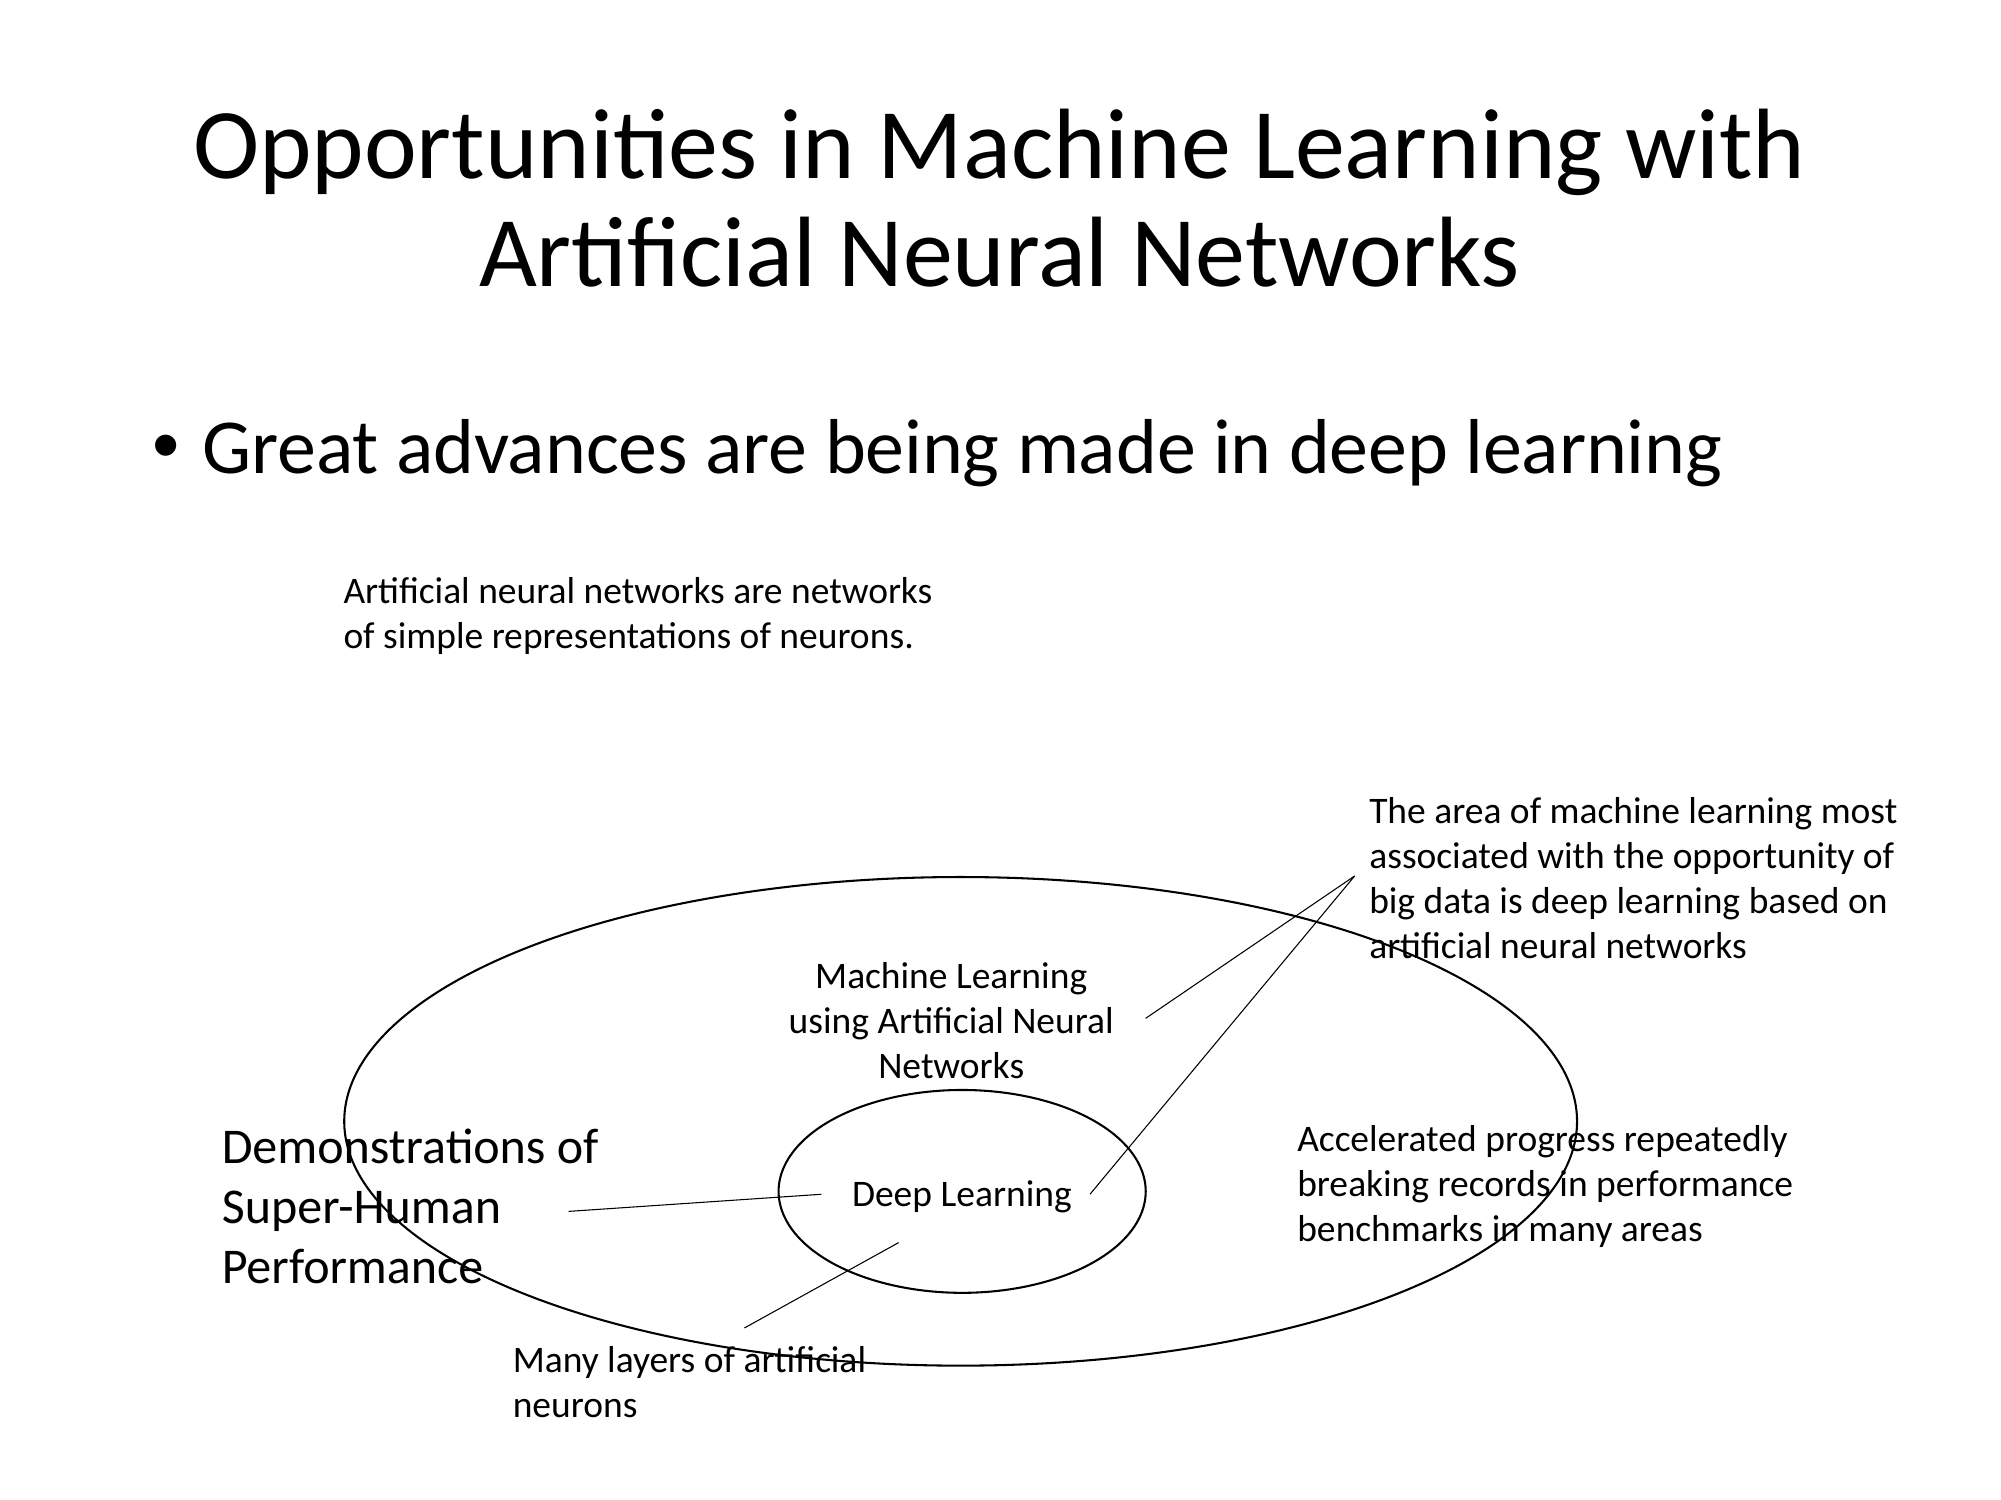

# Opportunities in Machine Learning with Artificial Neural Networks
Great advances are being made in deep learning
Artificial neural networks are networks of simple representations of neurons.
The area of machine learning most associated with the opportunity of big data is deep learning based on artificial neural networks

Machine Learning using Artificial Neural Networks
Deep Learning
Demonstrations of Super-Human Performance
Accelerated progress repeatedly breaking records in performance benchmarks in many areas
Many layers of artificial neurons